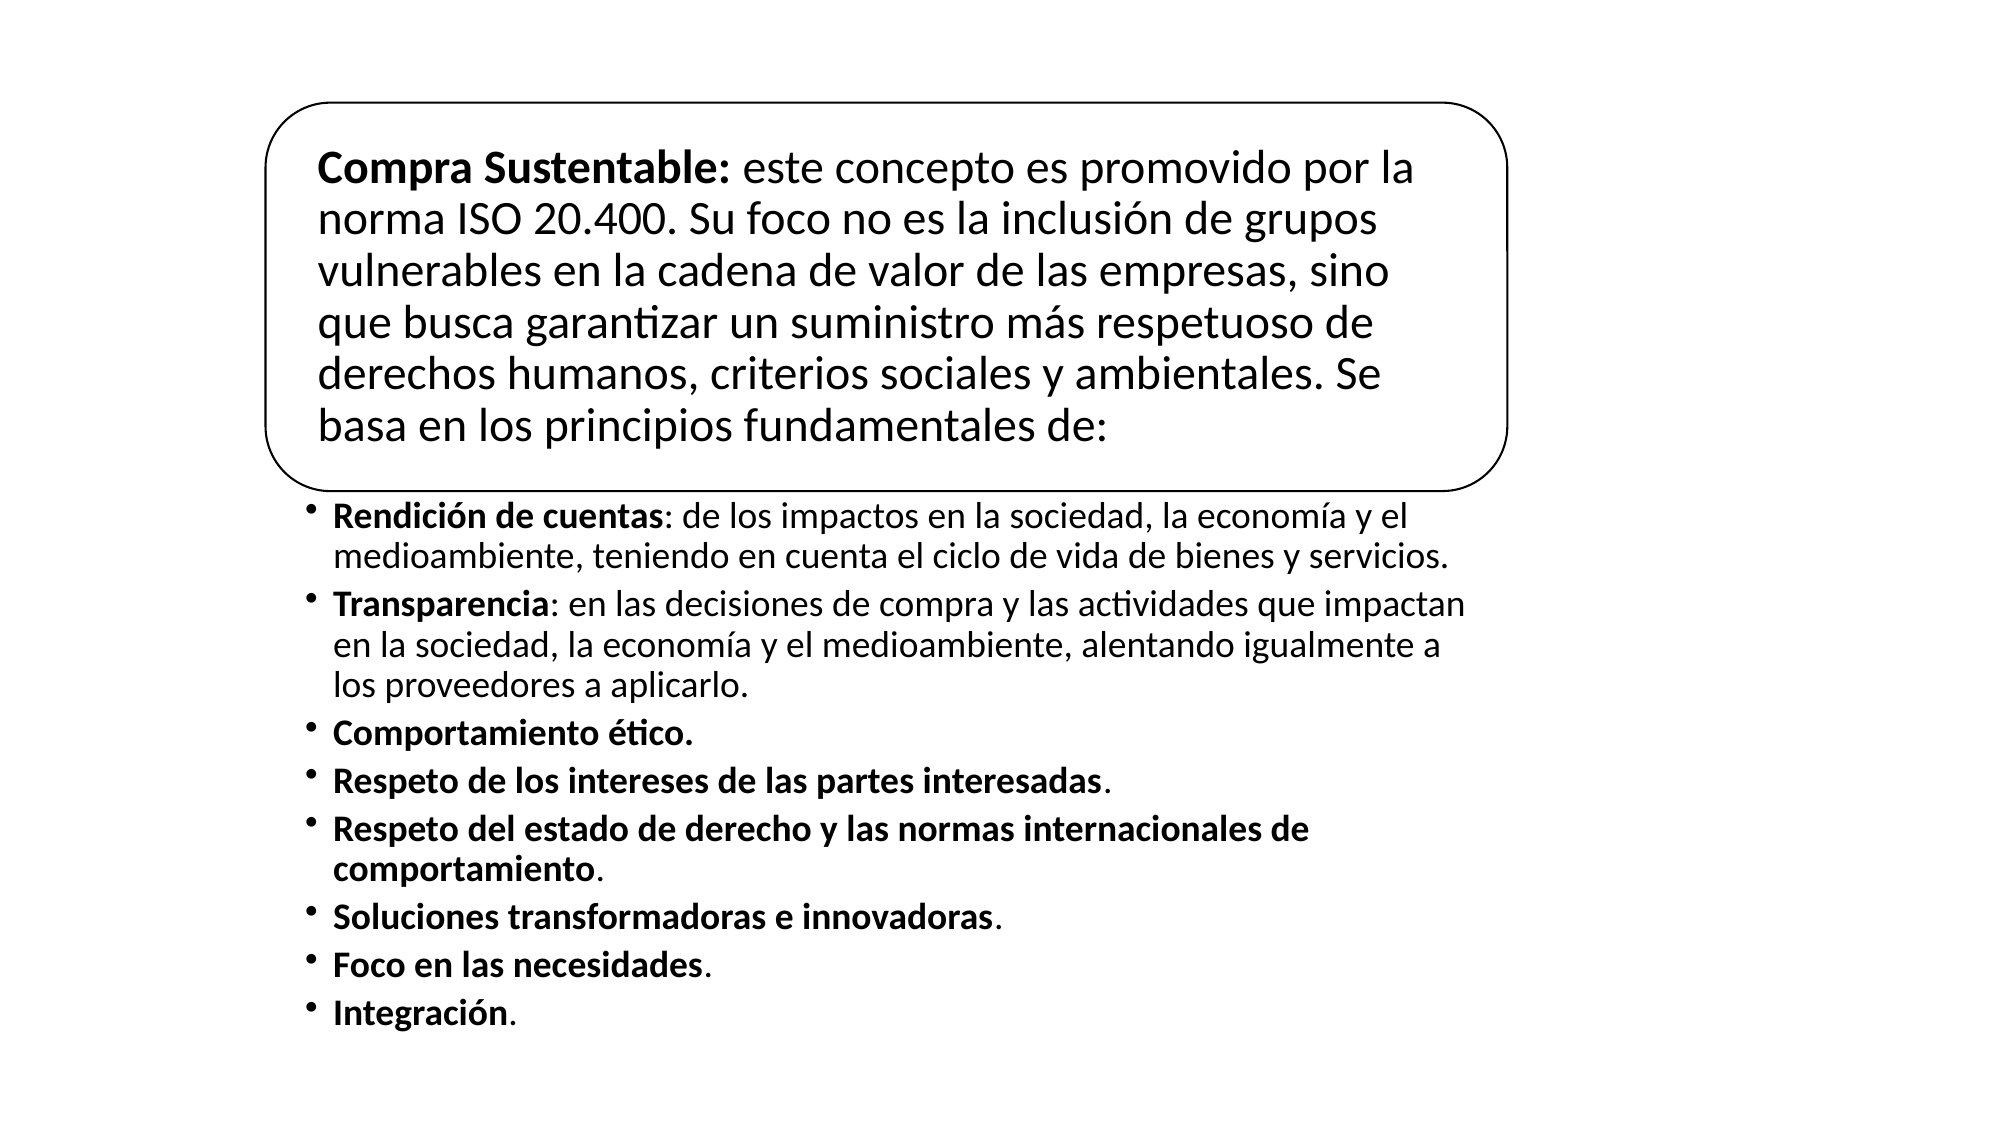

Compra Sustentable: este concepto es promovido por la norma ISO 20.400. Su foco no es la inclusión de grupos vulnerables en la cadena de valor de las empresas, sino que busca garantizar un suministro más respetuoso de derechos humanos, criterios sociales y ambientales. Se basa en los principios fundamentales de:
Rendición de cuentas: de los impactos en la sociedad, la economía y el medioambiente, teniendo en cuenta el ciclo de vida de bienes y servicios.
Transparencia: en las decisiones de compra y las actividades que impactan en la sociedad, la economía y el medioambiente, alentando igualmente a los proveedores a aplicarlo.
Comportamiento ético.
Respeto de los intereses de las partes interesadas.
Respeto del estado de derecho y las normas internacionales de comportamiento.
Soluciones transformadoras e innovadoras.
Foco en las necesidades.
Integración.